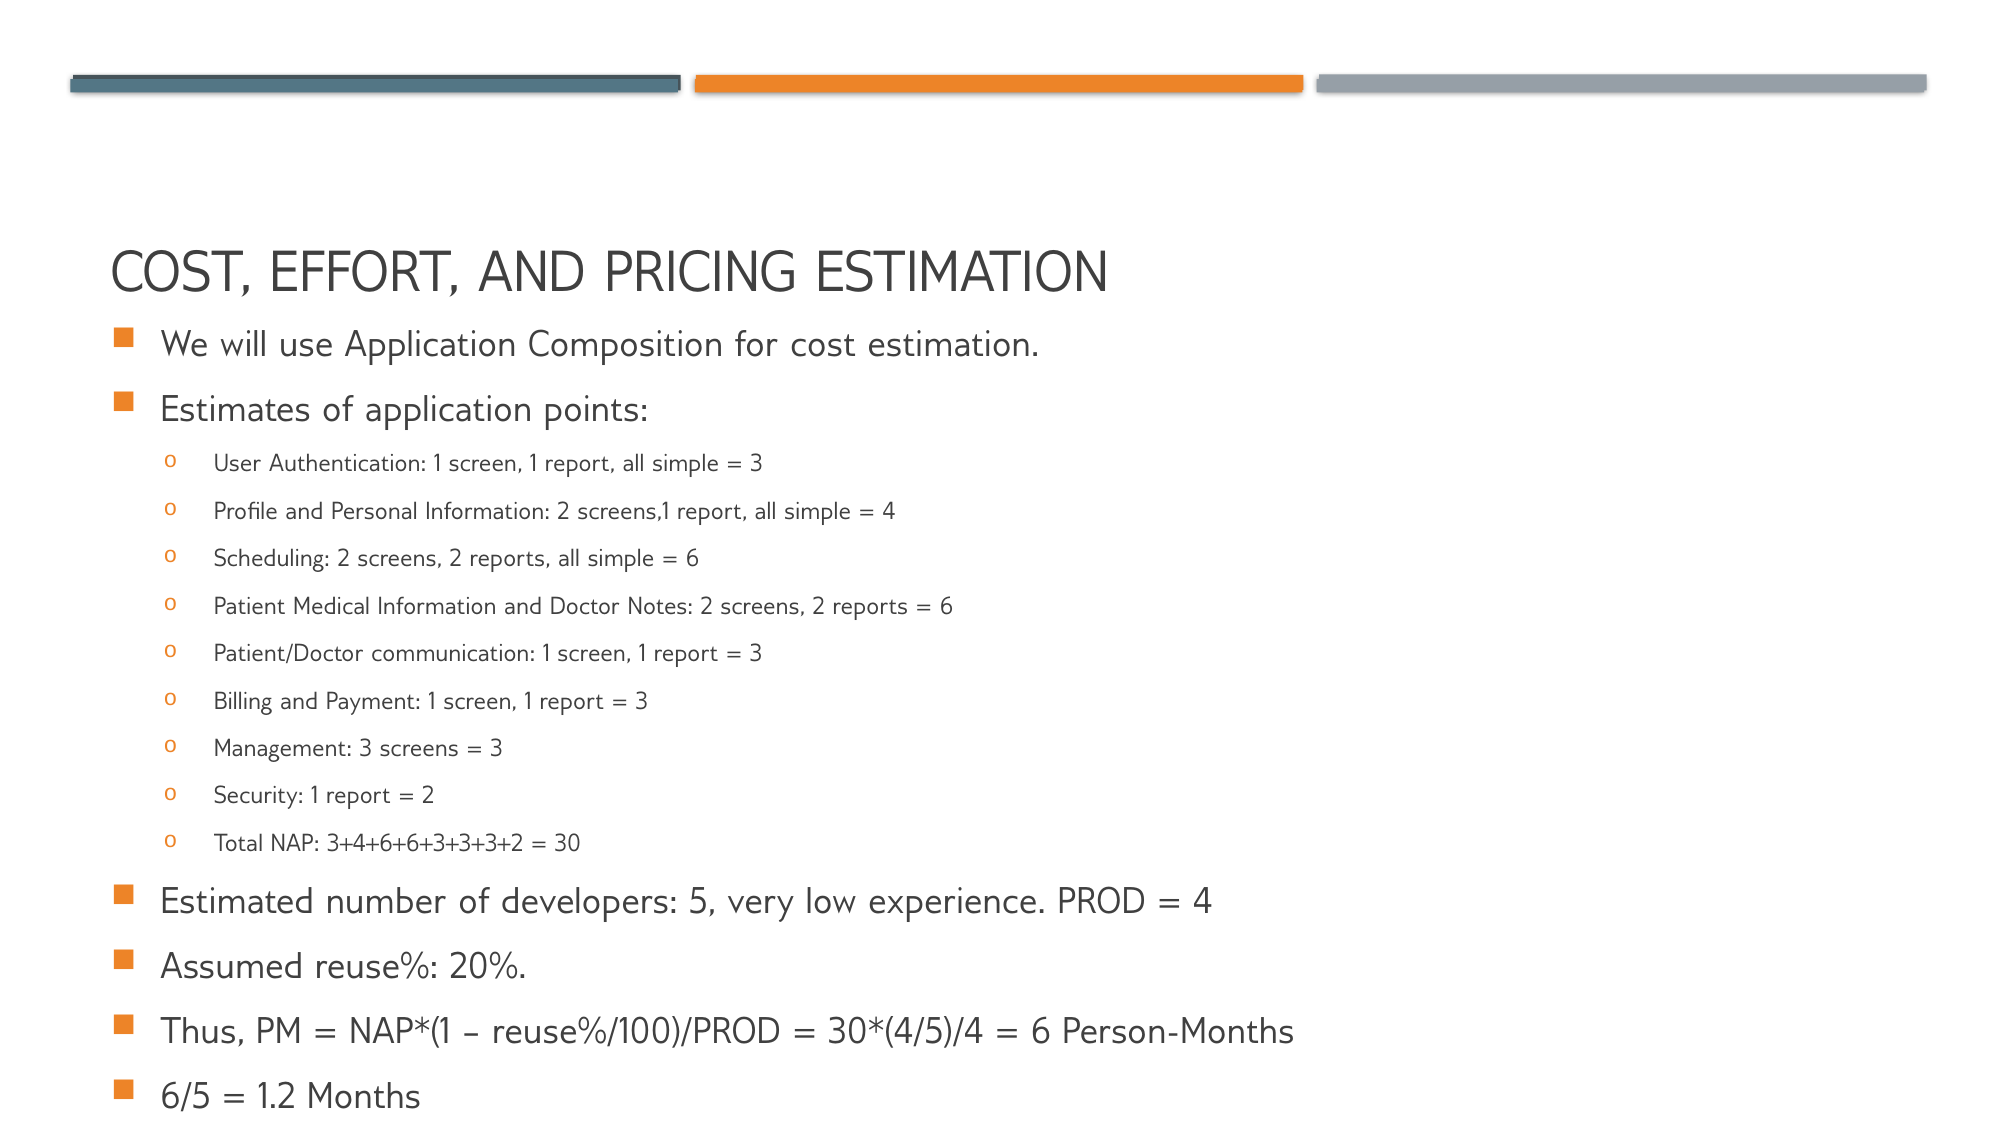

# COST, EFFORT, and PRICING ESTIMATION
We will use Application Composition for cost estimation.
Estimates of application points:
User Authentication: 1 screen, 1 report, all simple = 3
Profile and Personal Information: 2 screens,1 report, all simple = 4
Scheduling: 2 screens, 2 reports, all simple = 6
Patient Medical Information and Doctor Notes: 2 screens, 2 reports = 6
Patient/Doctor communication: 1 screen, 1 report = 3
Billing and Payment: 1 screen, 1 report = 3
Management: 3 screens = 3
Security: 1 report = 2
Total NAP: 3+4+6+6+3+3+3+2 = 30
Estimated number of developers: 5, very low experience. PROD = 4
Assumed reuse%: 20%.
Thus, PM = NAP*(1 – reuse%/100)/PROD = 30*(4/5)/4 = 6 Person-Months
6/5 = 1.2 Months